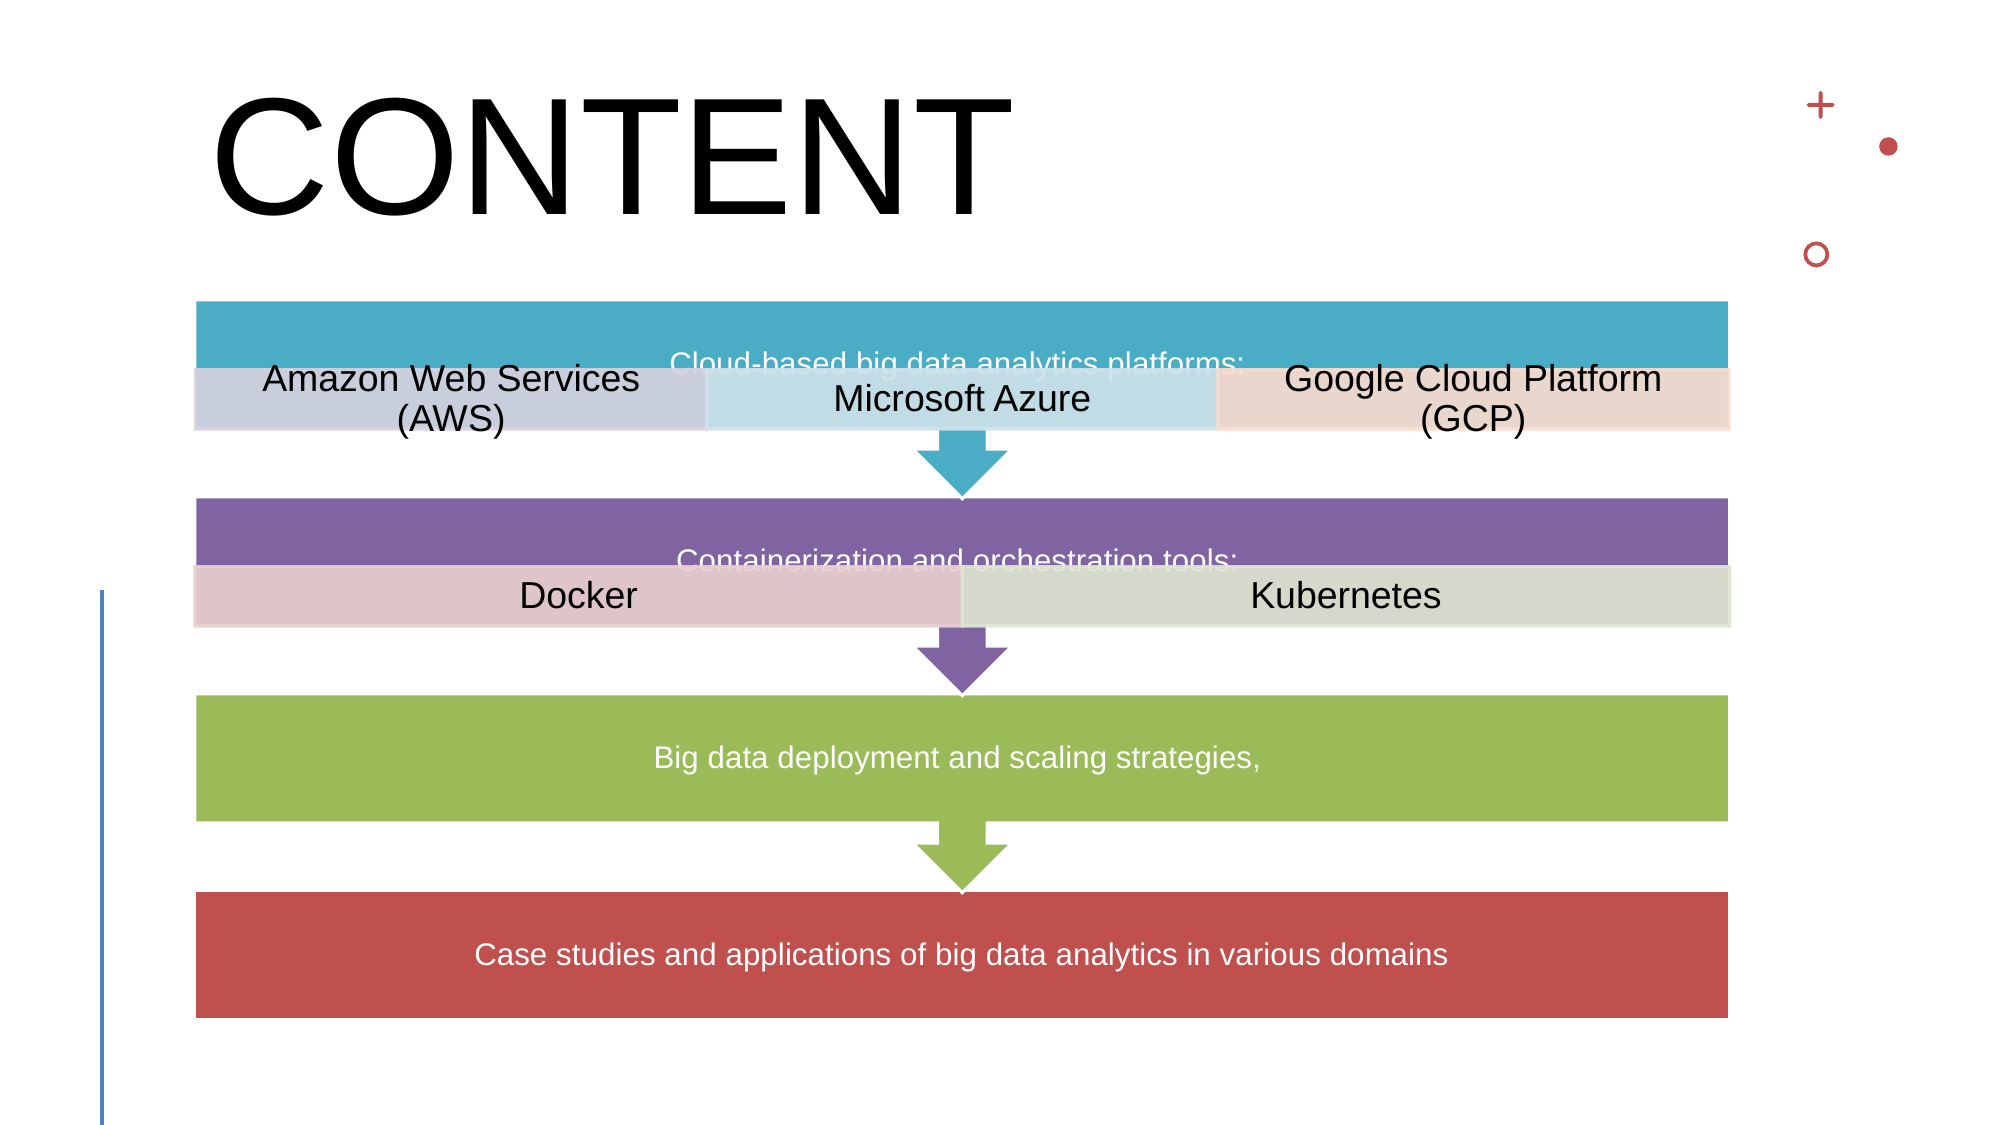

# CONTENT

Case studies and applications of big data analytics in various domains
Big data deployment and scaling strategies,
Containerization and orchestration tools:
Docker
Kubernetes
Cloud-based big data analytics platforms:
Amazon Web Services (AWS)
Microsoft Azure
Google Cloud Platform (GCP)